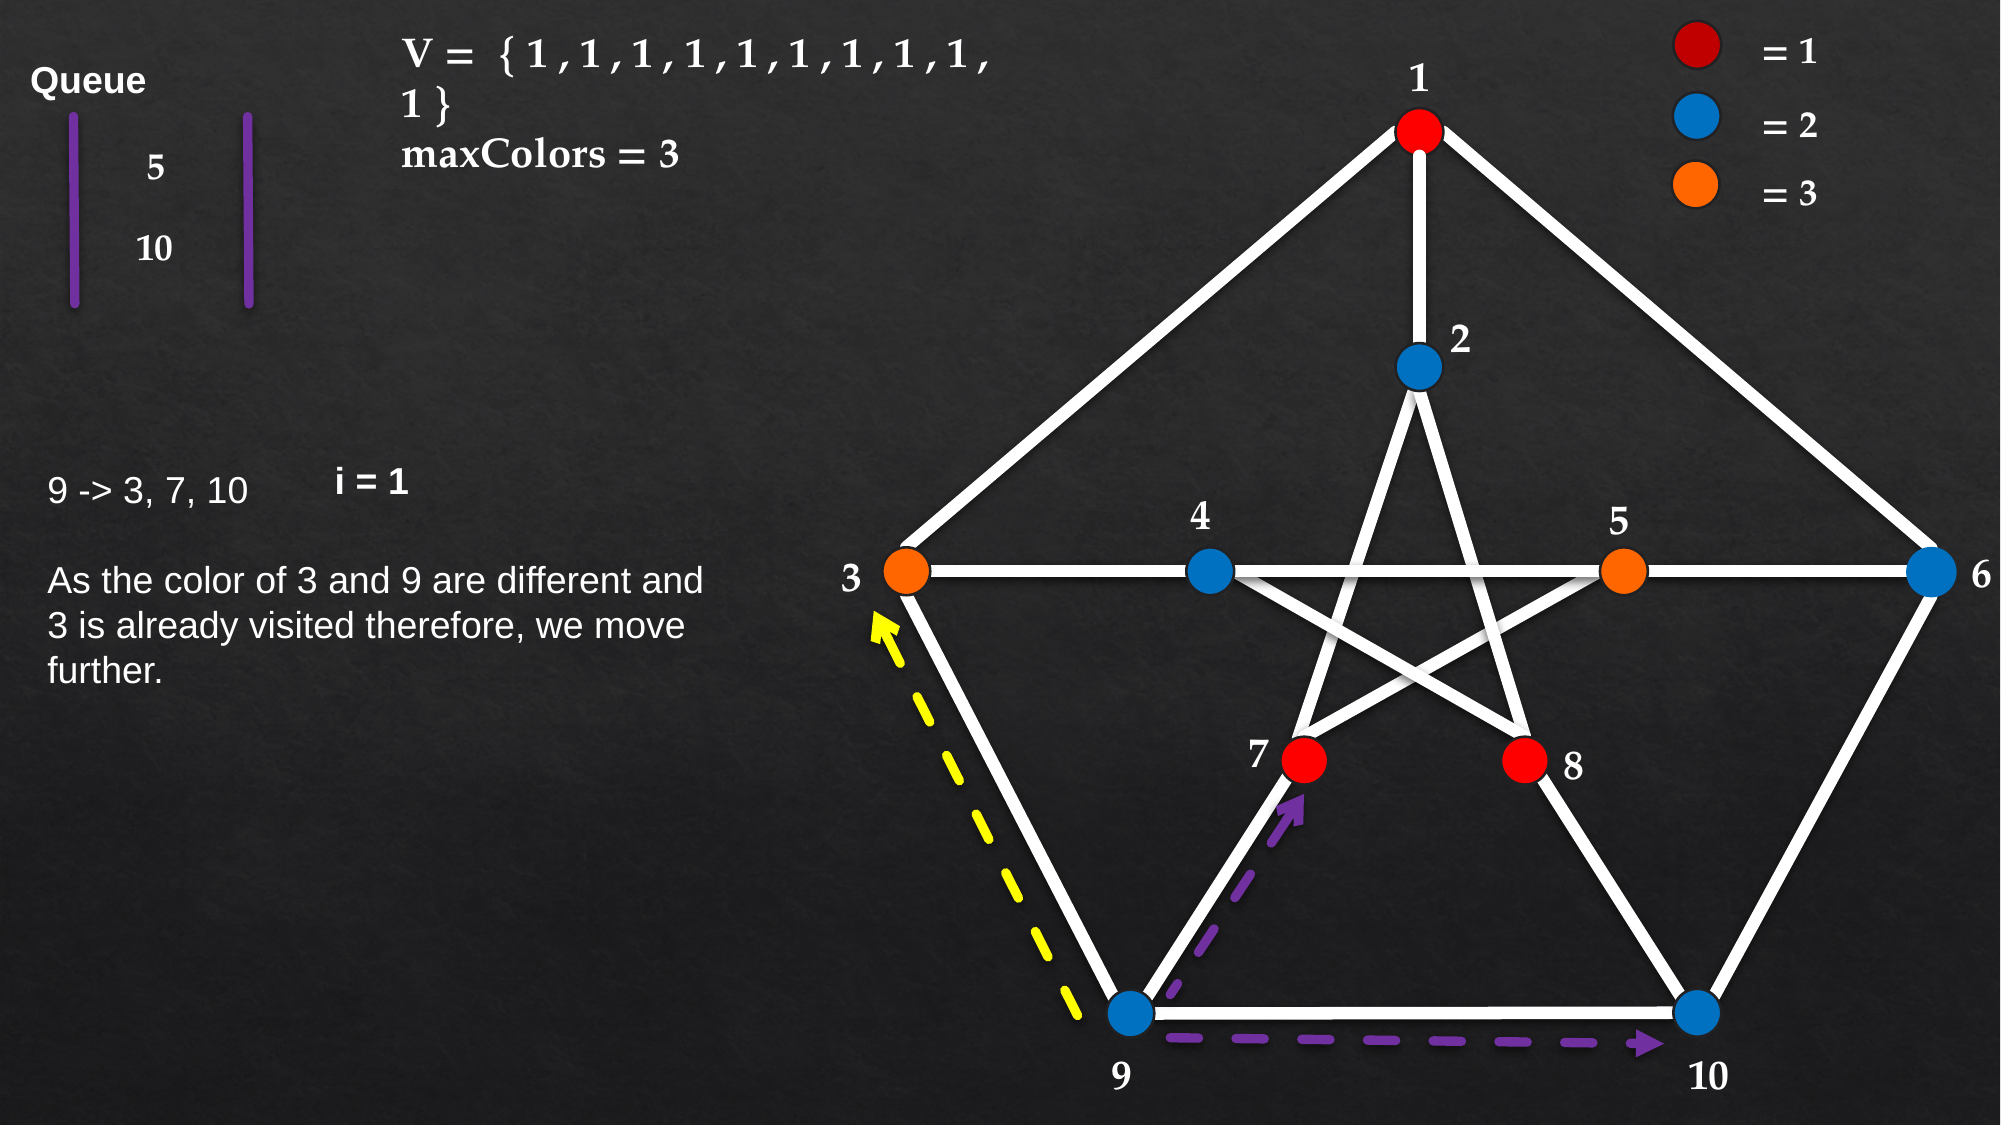

= 1
V =  { 1 , 1 , 1 , 1 , 1 , 1 , 1 , 1 , 1 , 1 }
maxColors = 3

1
Queue

= 2

5

= 3
10
2

i = 1
9 -> 3, 7, 10

As the color of 3 and 9 are different and 3 is already visited therefore, we move further.
4
5
6
3

7
8

9
10